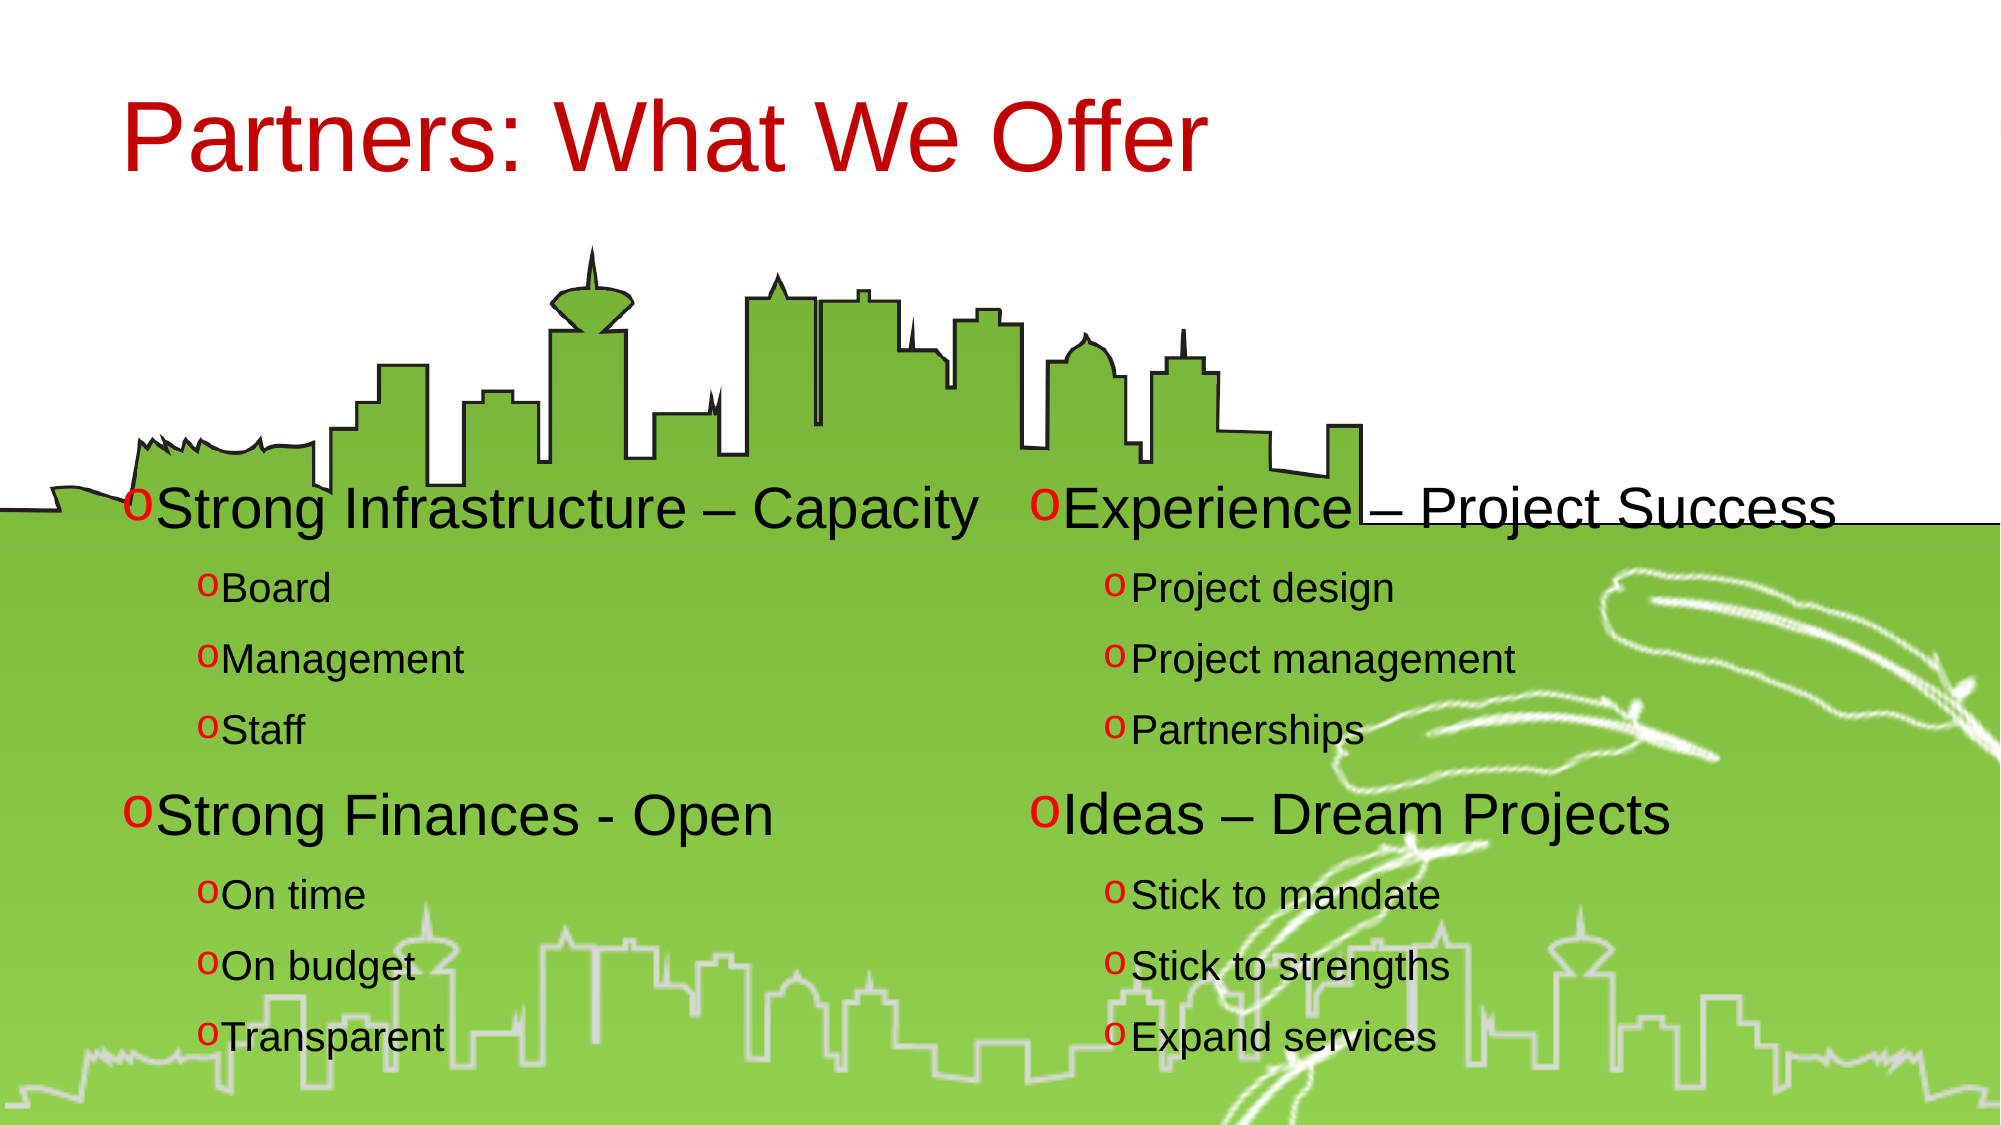

# Partners: What We Offer
Strong Infrastructure – Capacity
Board
Management
Staff
Strong Finances - Open
On time
On budget
Transparent

Experience – Project Success
Project design
Project management
Partnerships
Ideas – Dream Projects
Stick to mandate
Stick to strengths
Expand services